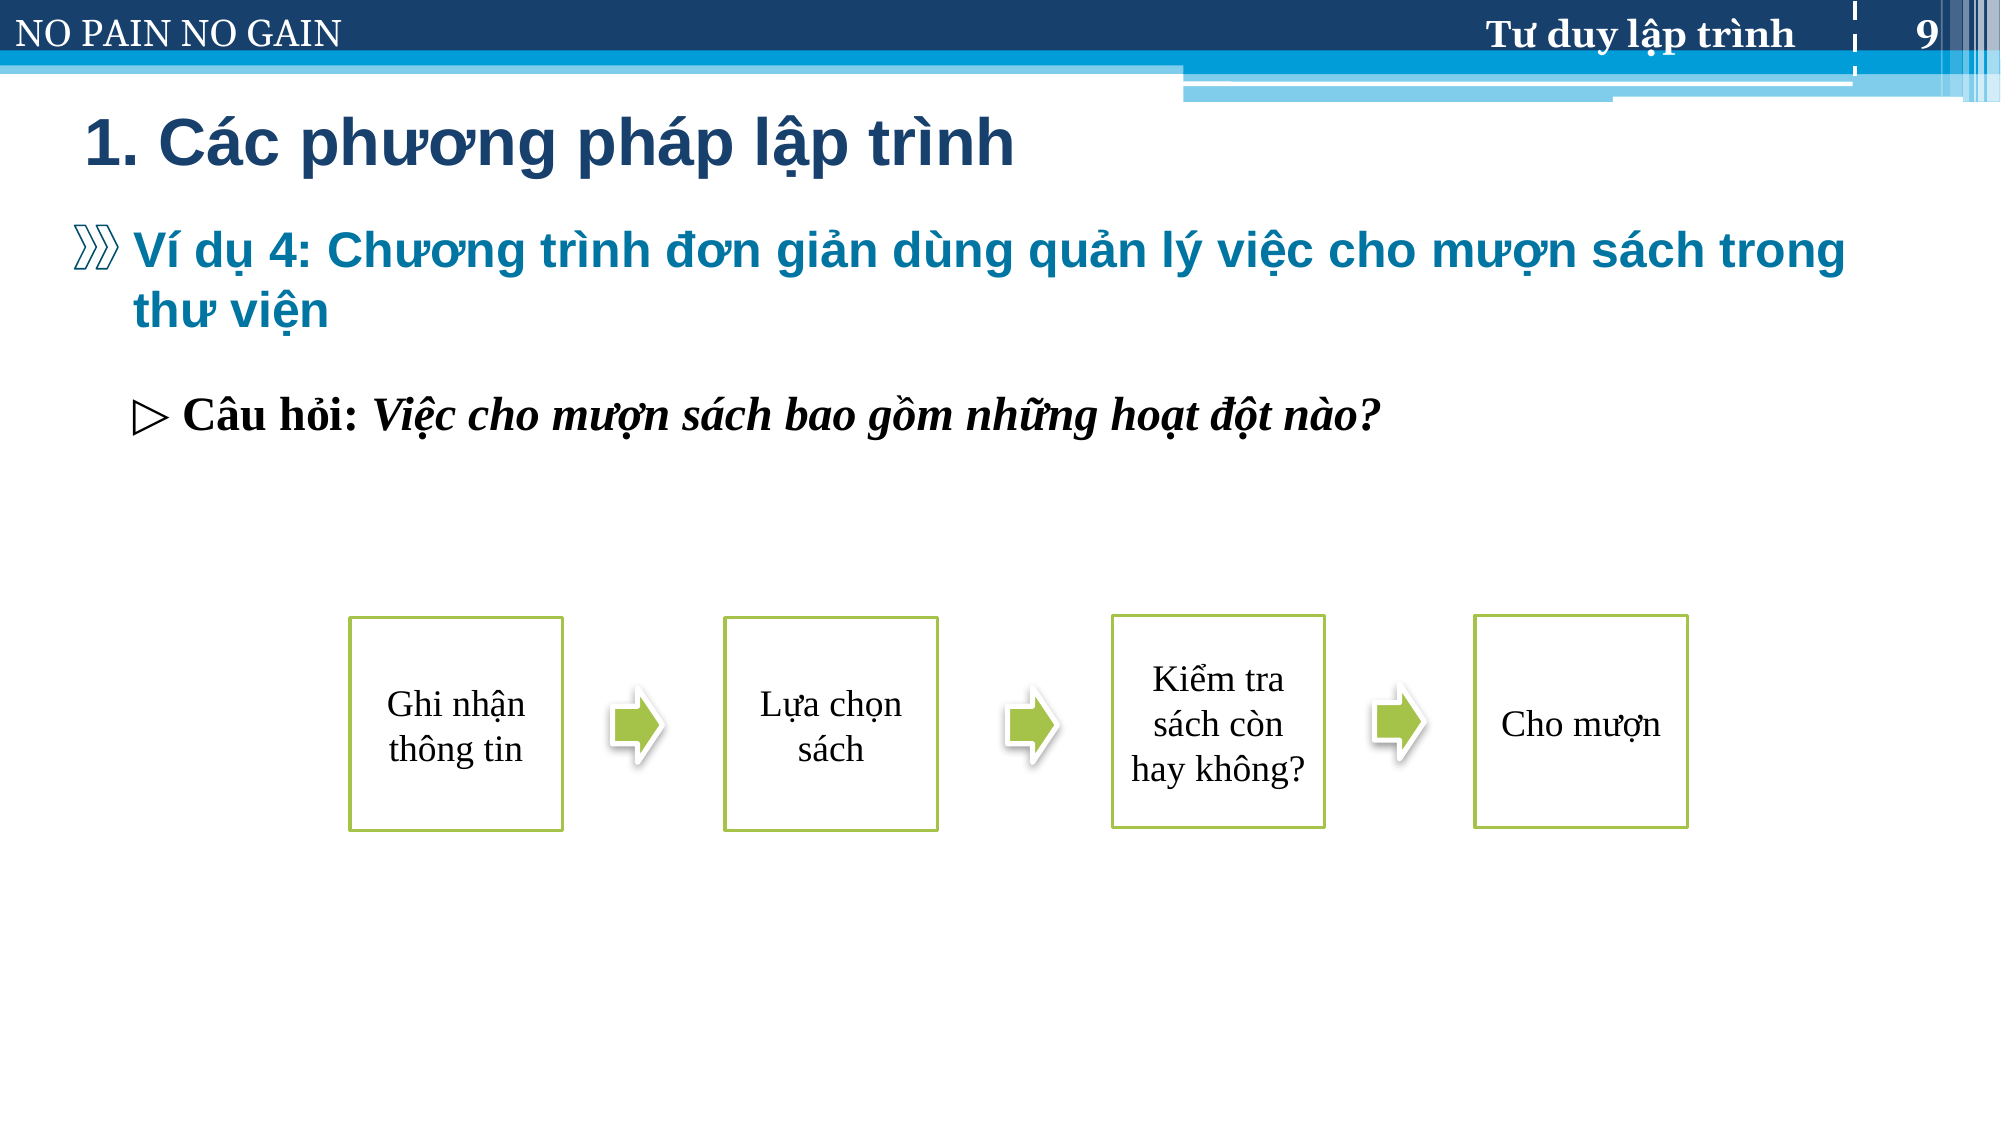

9
# 1. Các phương pháp lập trình
Ví dụ 4: Chương trình đơn giản dùng quản lý việc cho mượn sách trong thư viện

▷ Câu hỏi: Việc cho mượn sách bao gồm những hoạt đột nào?
Kiểm tra sách còn hay không?
Cho mượn
Ghi nhận thông tin
Lựa chọn sách